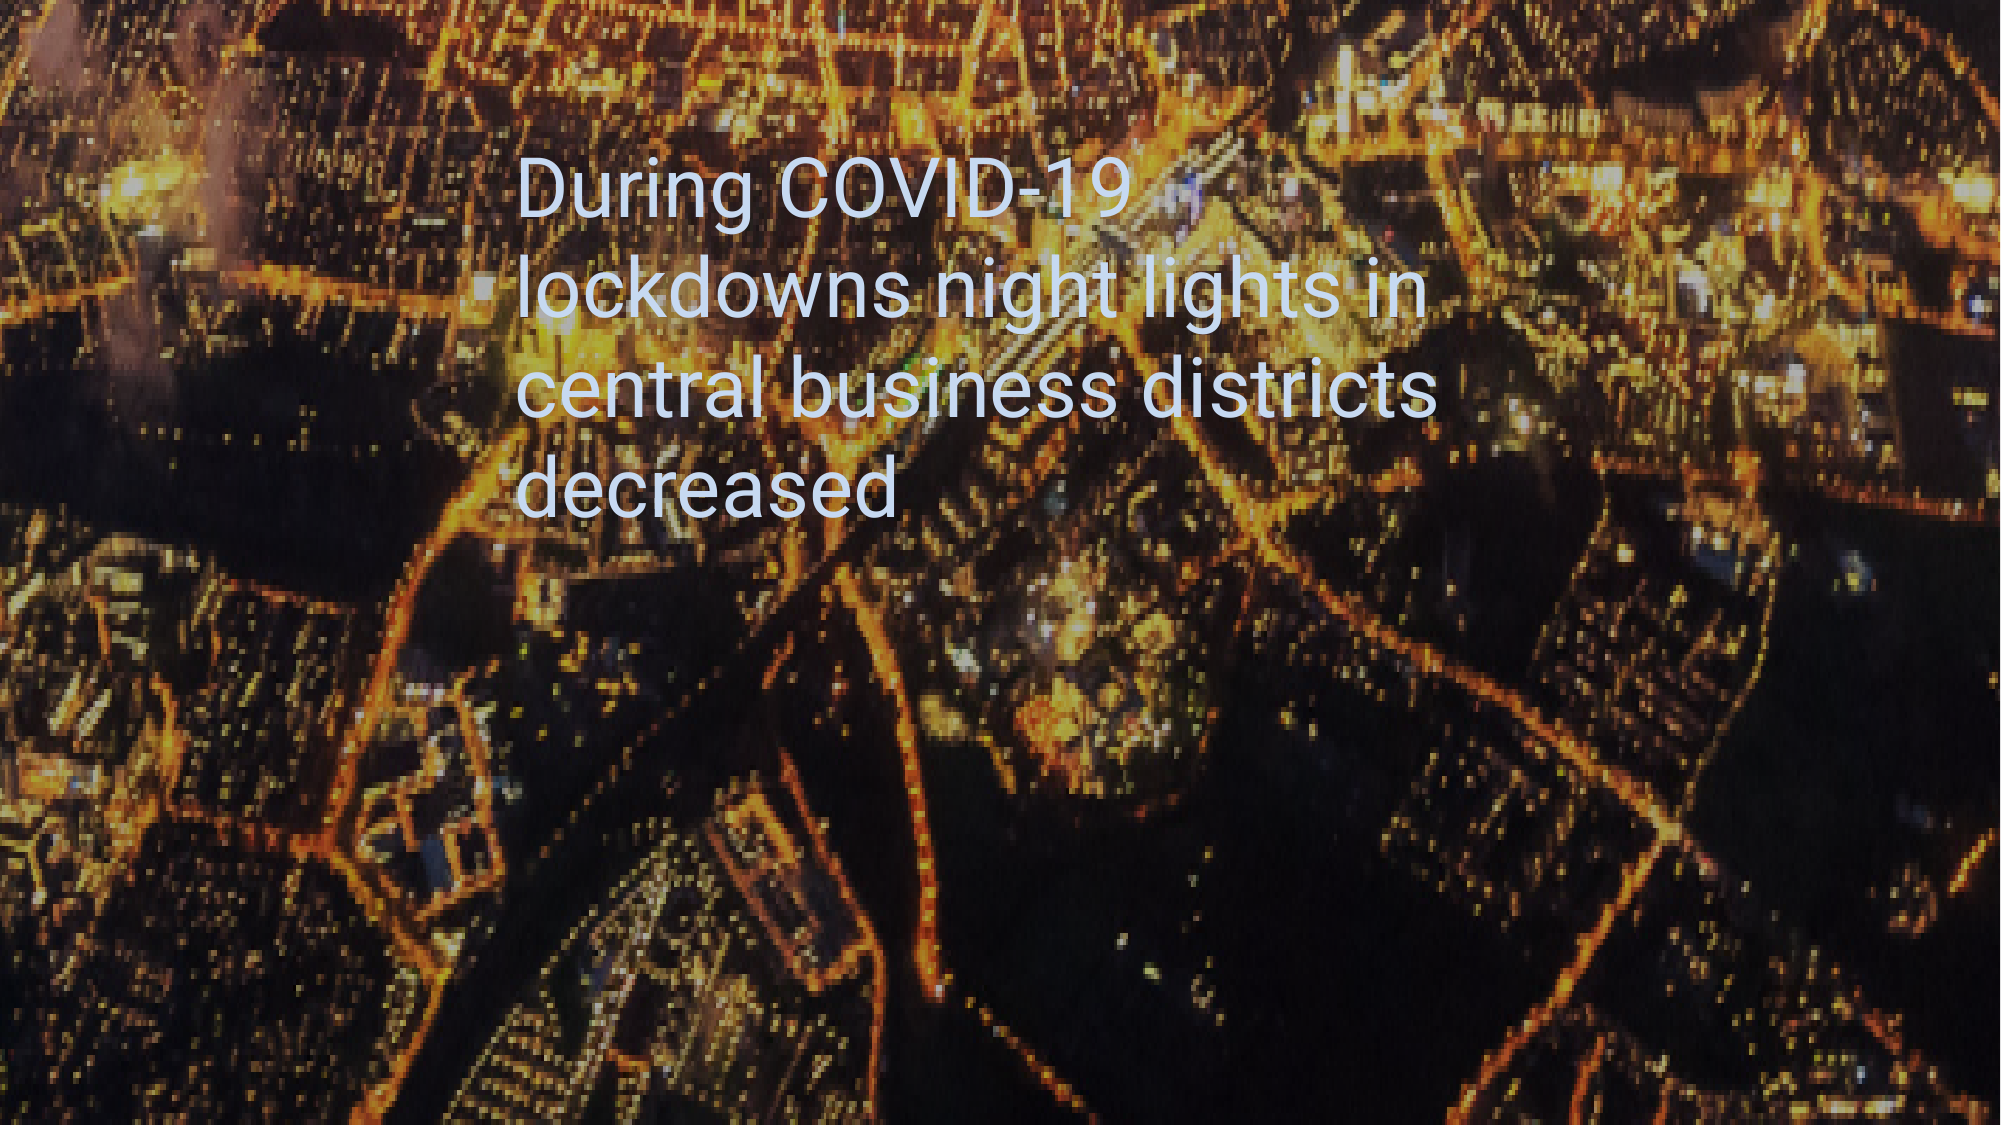

During COVID-19 lockdowns night lights in central business districts decreased